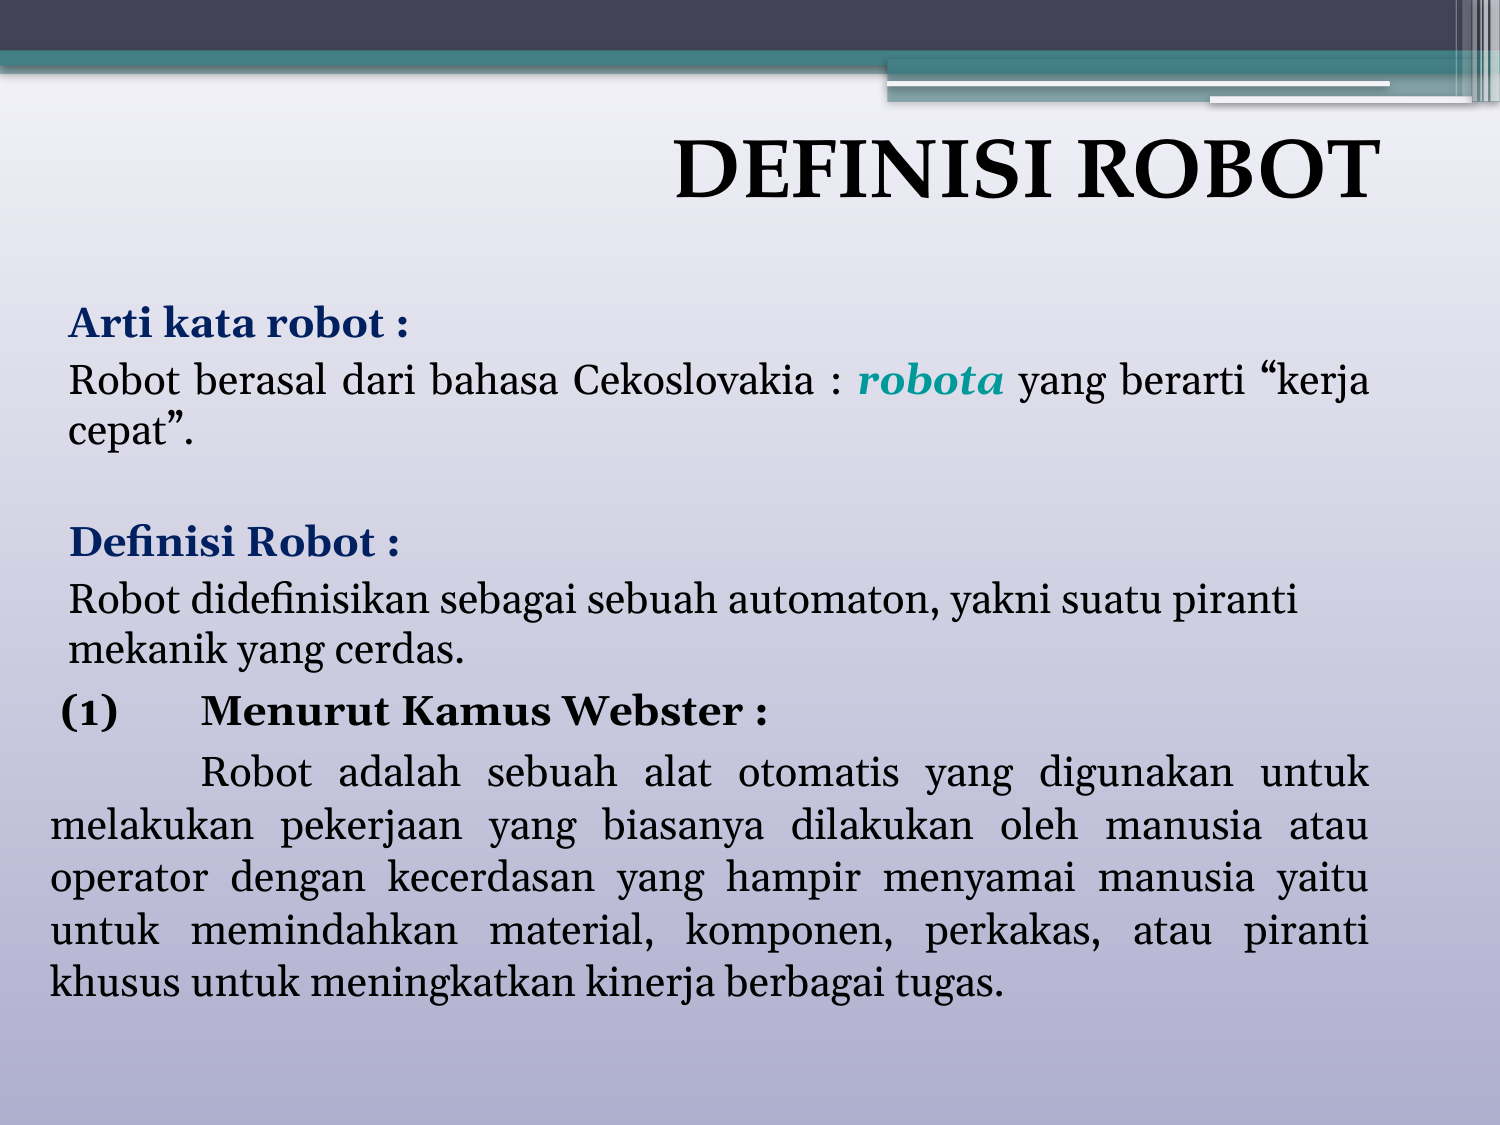

# DEFINISI ROBOT
Arti kata robot :
Robot berasal dari bahasa Cekoslovakia : robota yang berarti “kerja cepat”.

Definisi Robot :
Robot didefinisikan sebagai sebuah automaton, yakni suatu piranti mekanik yang cerdas.
 (1)	Menurut Kamus Webster :
	Robot adalah sebuah alat otomatis yang digunakan untuk melakukan pekerjaan yang biasanya dilakukan oleh manusia atau operator dengan kecerdasan yang hampir menyamai manusia yaitu untuk memindahkan material, komponen, perkakas, atau piranti khusus untuk meningkatkan kinerja berbagai tugas.